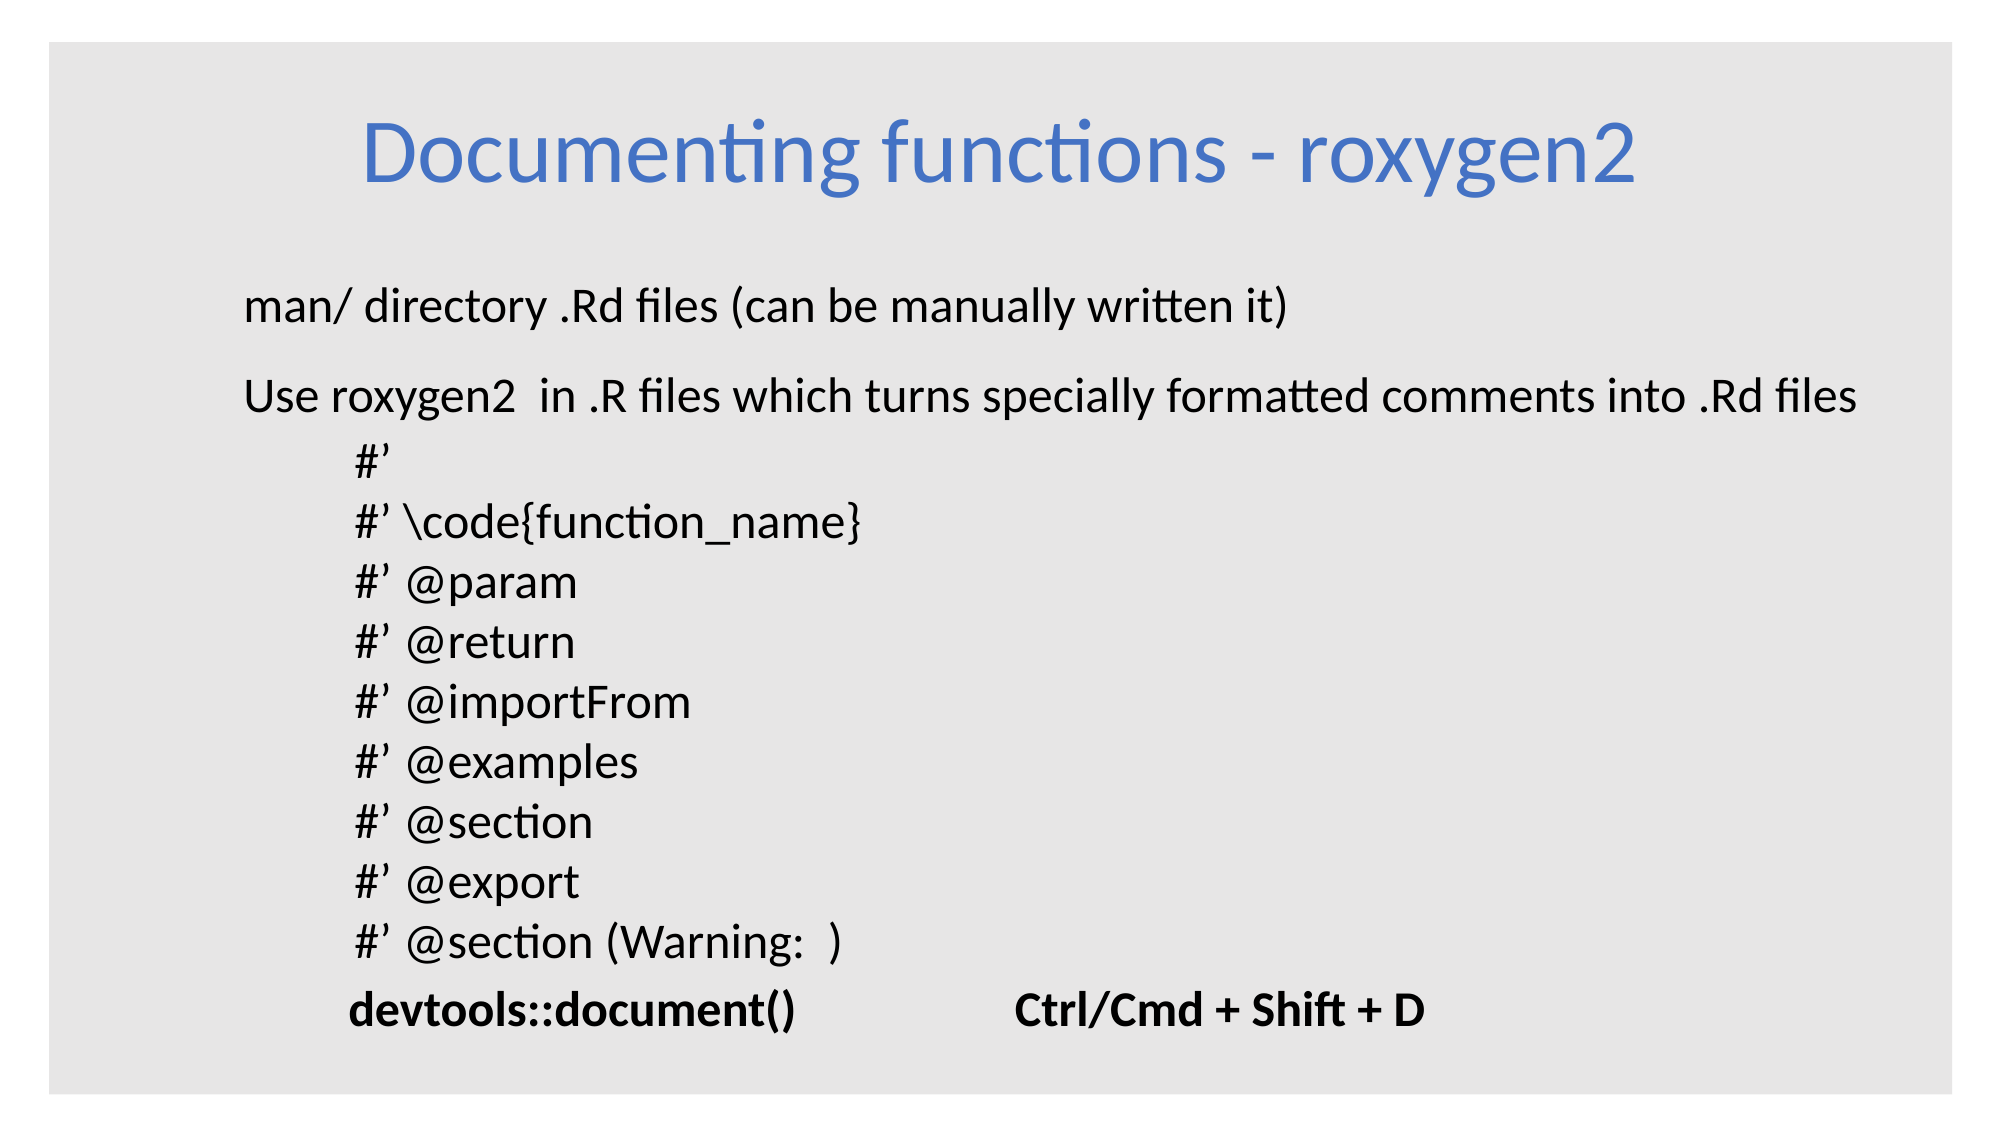

# Documenting functions - roxygen2
man/ directory .Rd files (can be manually written it)
Use roxygen2  in .R files which turns specially formatted comments into .Rd files

#’
#’ \code{function_name}
#’ @param
#’ @return
#’ @importFrom
#’ @examples
#’ @section
#’ @export
#’ @section (Warning:  )
| devtools::document() | Ctrl/Cmd + Shift + D |
| --- | --- |